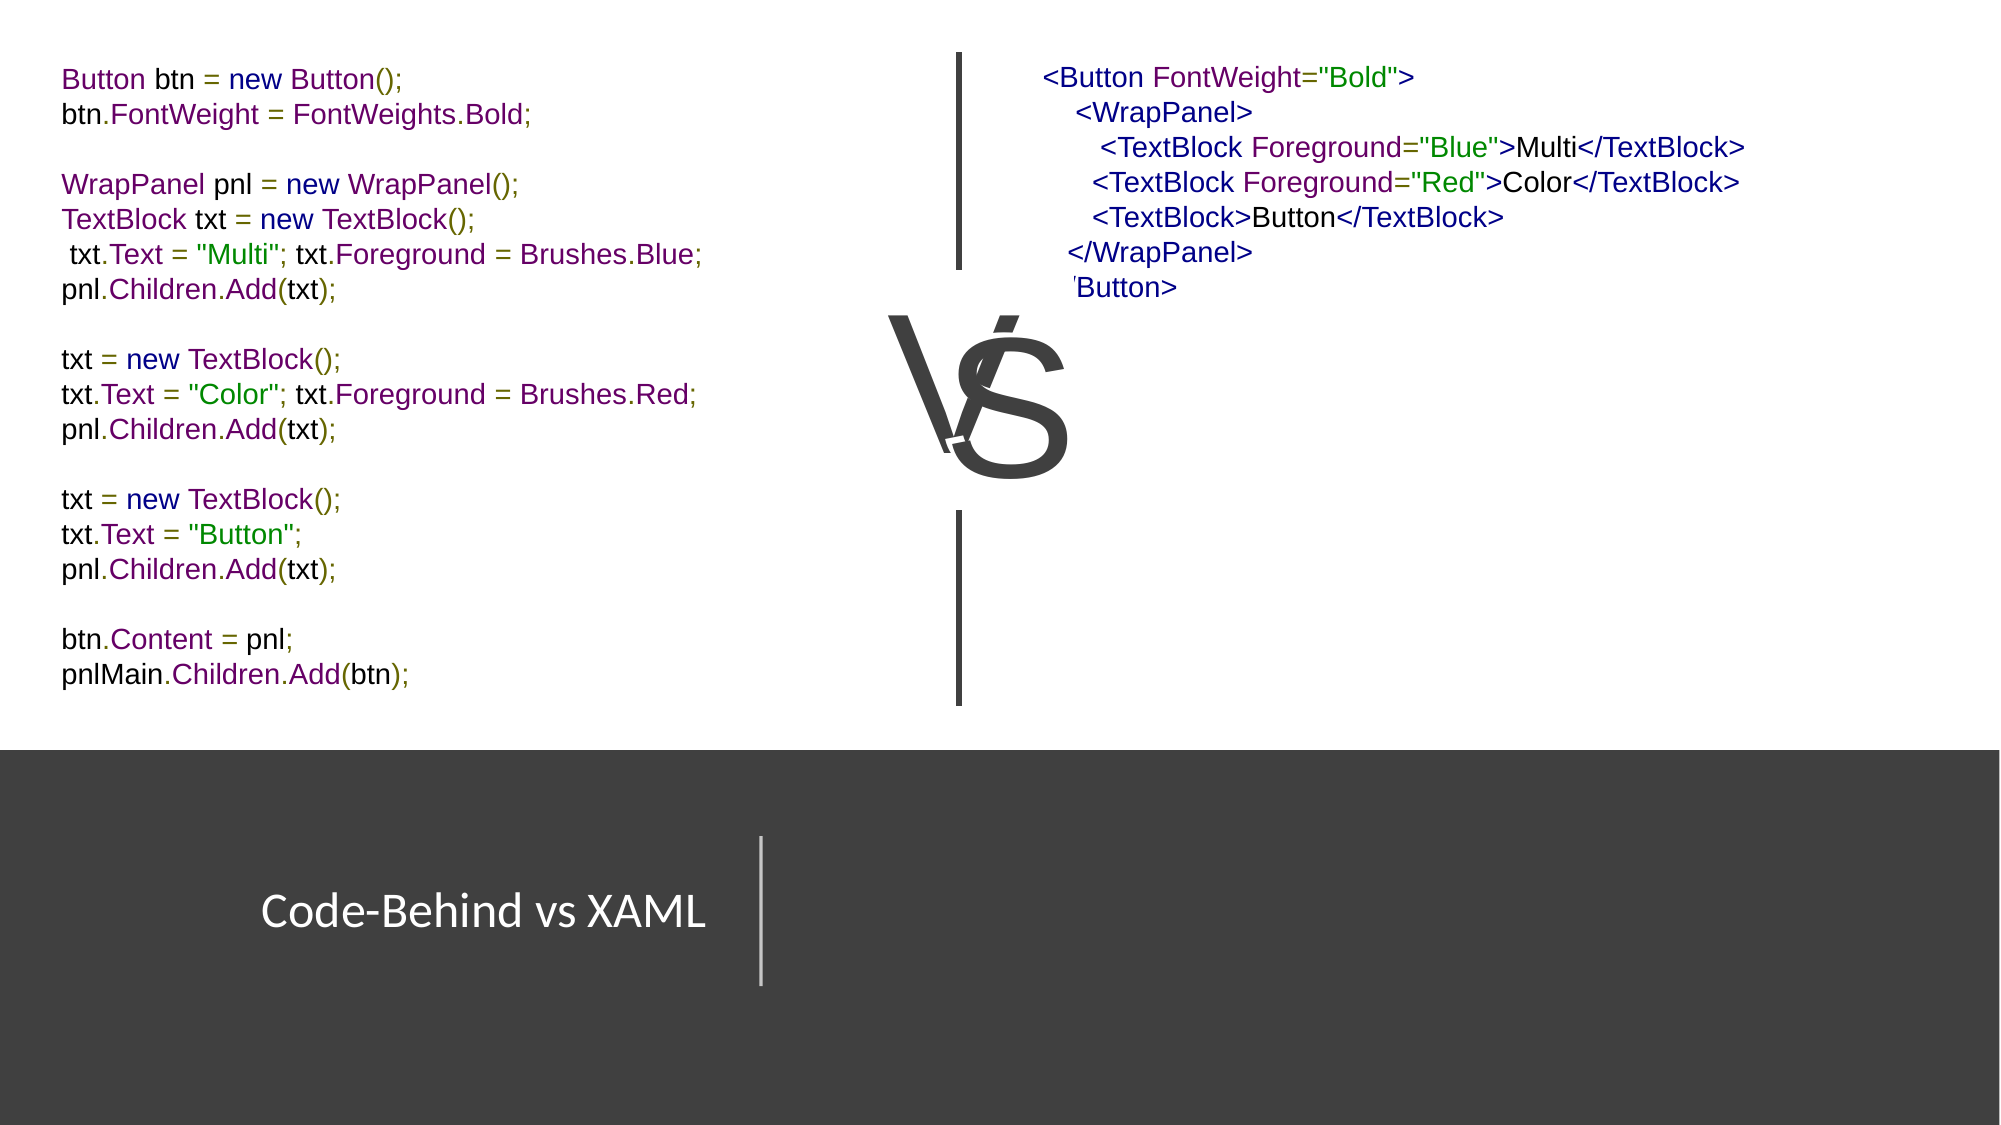

Button btn = new Button();
btn.FontWeight = FontWeights.Bold;

WrapPanel pnl = new WrapPanel();
TextBlock txt = new TextBlock();
 txt.Text = "Multi"; txt.Foreground = Brushes.Blue;
pnl.Children.Add(txt);

txt = new TextBlock();
txt.Text = "Color"; txt.Foreground = Brushes.Red;
pnl.Children.Add(txt);

txt = new TextBlock();
txt.Text = "Button";
pnl.Children.Add(txt);

btn.Content = pnl;
pnlMain.Children.Add(btn);
<Button FontWeight="Bold">
    <WrapPanel>
       <TextBlock Foreground="Blue">Multi</TextBlock>
      <TextBlock Foreground="Red">Color</TextBlock>
      <TextBlock>Button</TextBlock>
   </WrapPanel>
 </Button>
V
S
S

# Code-Behind vs XAML